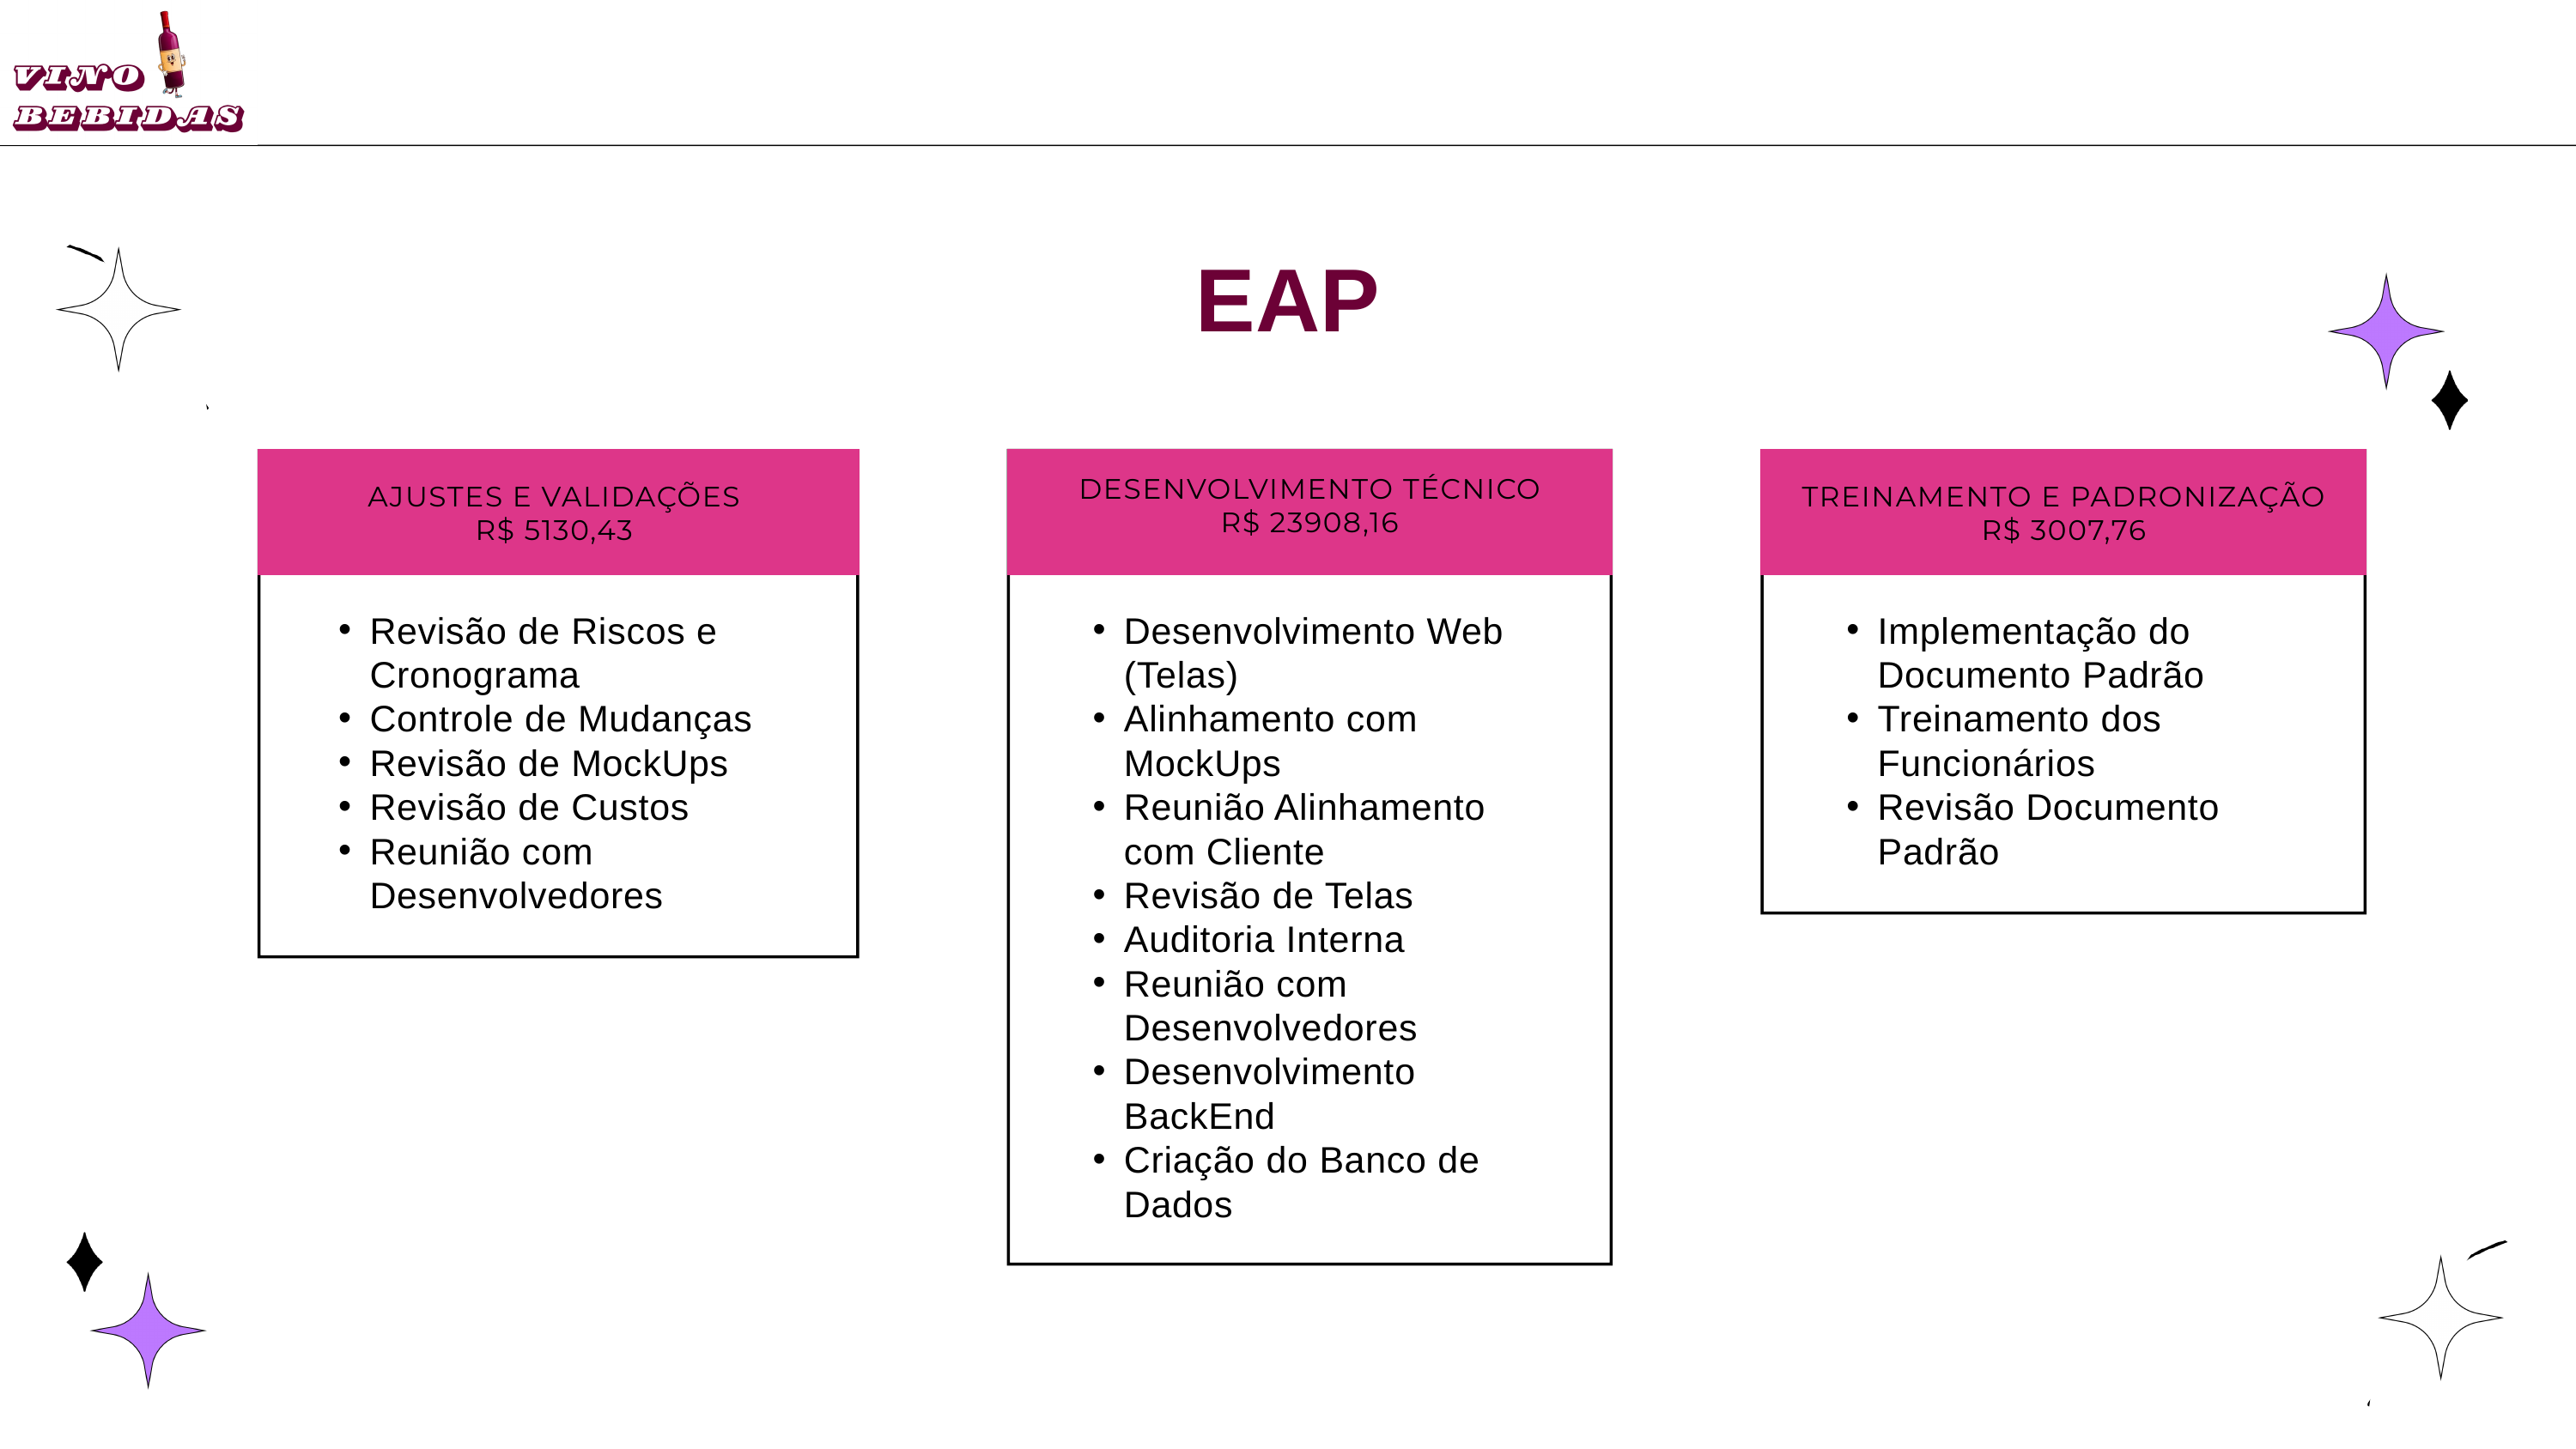

EAP

AJUSTES E VALIDAÇÕES
R$ 5130,43
Revisão de Riscos e Cronograma
Controle de Mudanças
Revisão de MockUps
Revisão de Custos
Reunião com Desenvolvedores

DESENVOLVIMENTO TÉCNICO
R$ 23908,16
Desenvolvimento Web (Telas)
Alinhamento com MockUps
Reunião Alinhamento com Cliente
Revisão de Telas
Auditoria Interna
Reunião com Desenvolvedores
Desenvolvimento BackEnd
Criação do Banco de Dados

TREINAMENTO E PADRONIZAÇÃO
R$ 3007,76
Implementação do Documento Padrão
Treinamento dos Funcionários
Revisão Documento Padrão